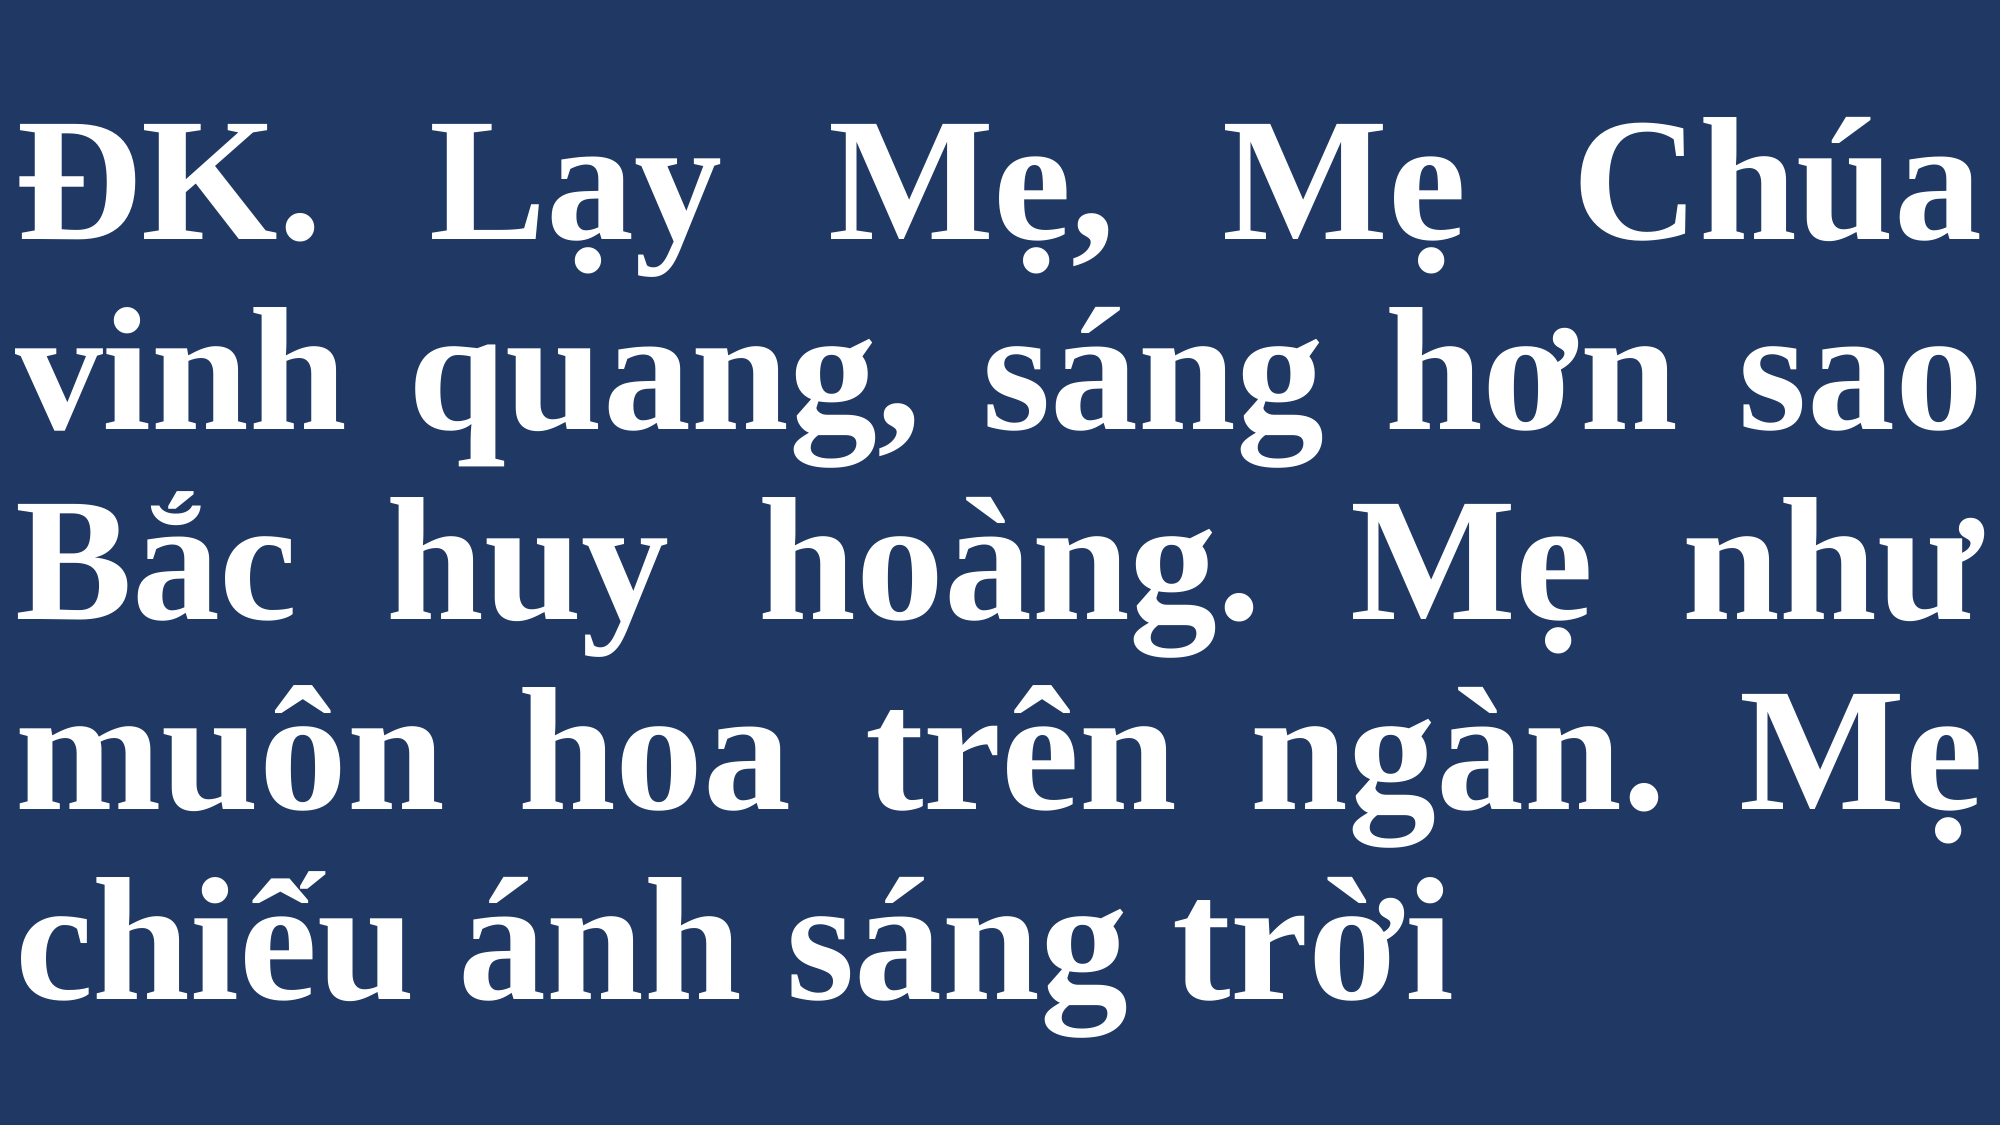

# ĐK. Lạy Mẹ, Mẹ Chúa vinh quang, sáng hơn sao Bắc huy hoàng. Mẹ như muôn hoa trên ngàn. Mẹ chiếu ánh sáng trời